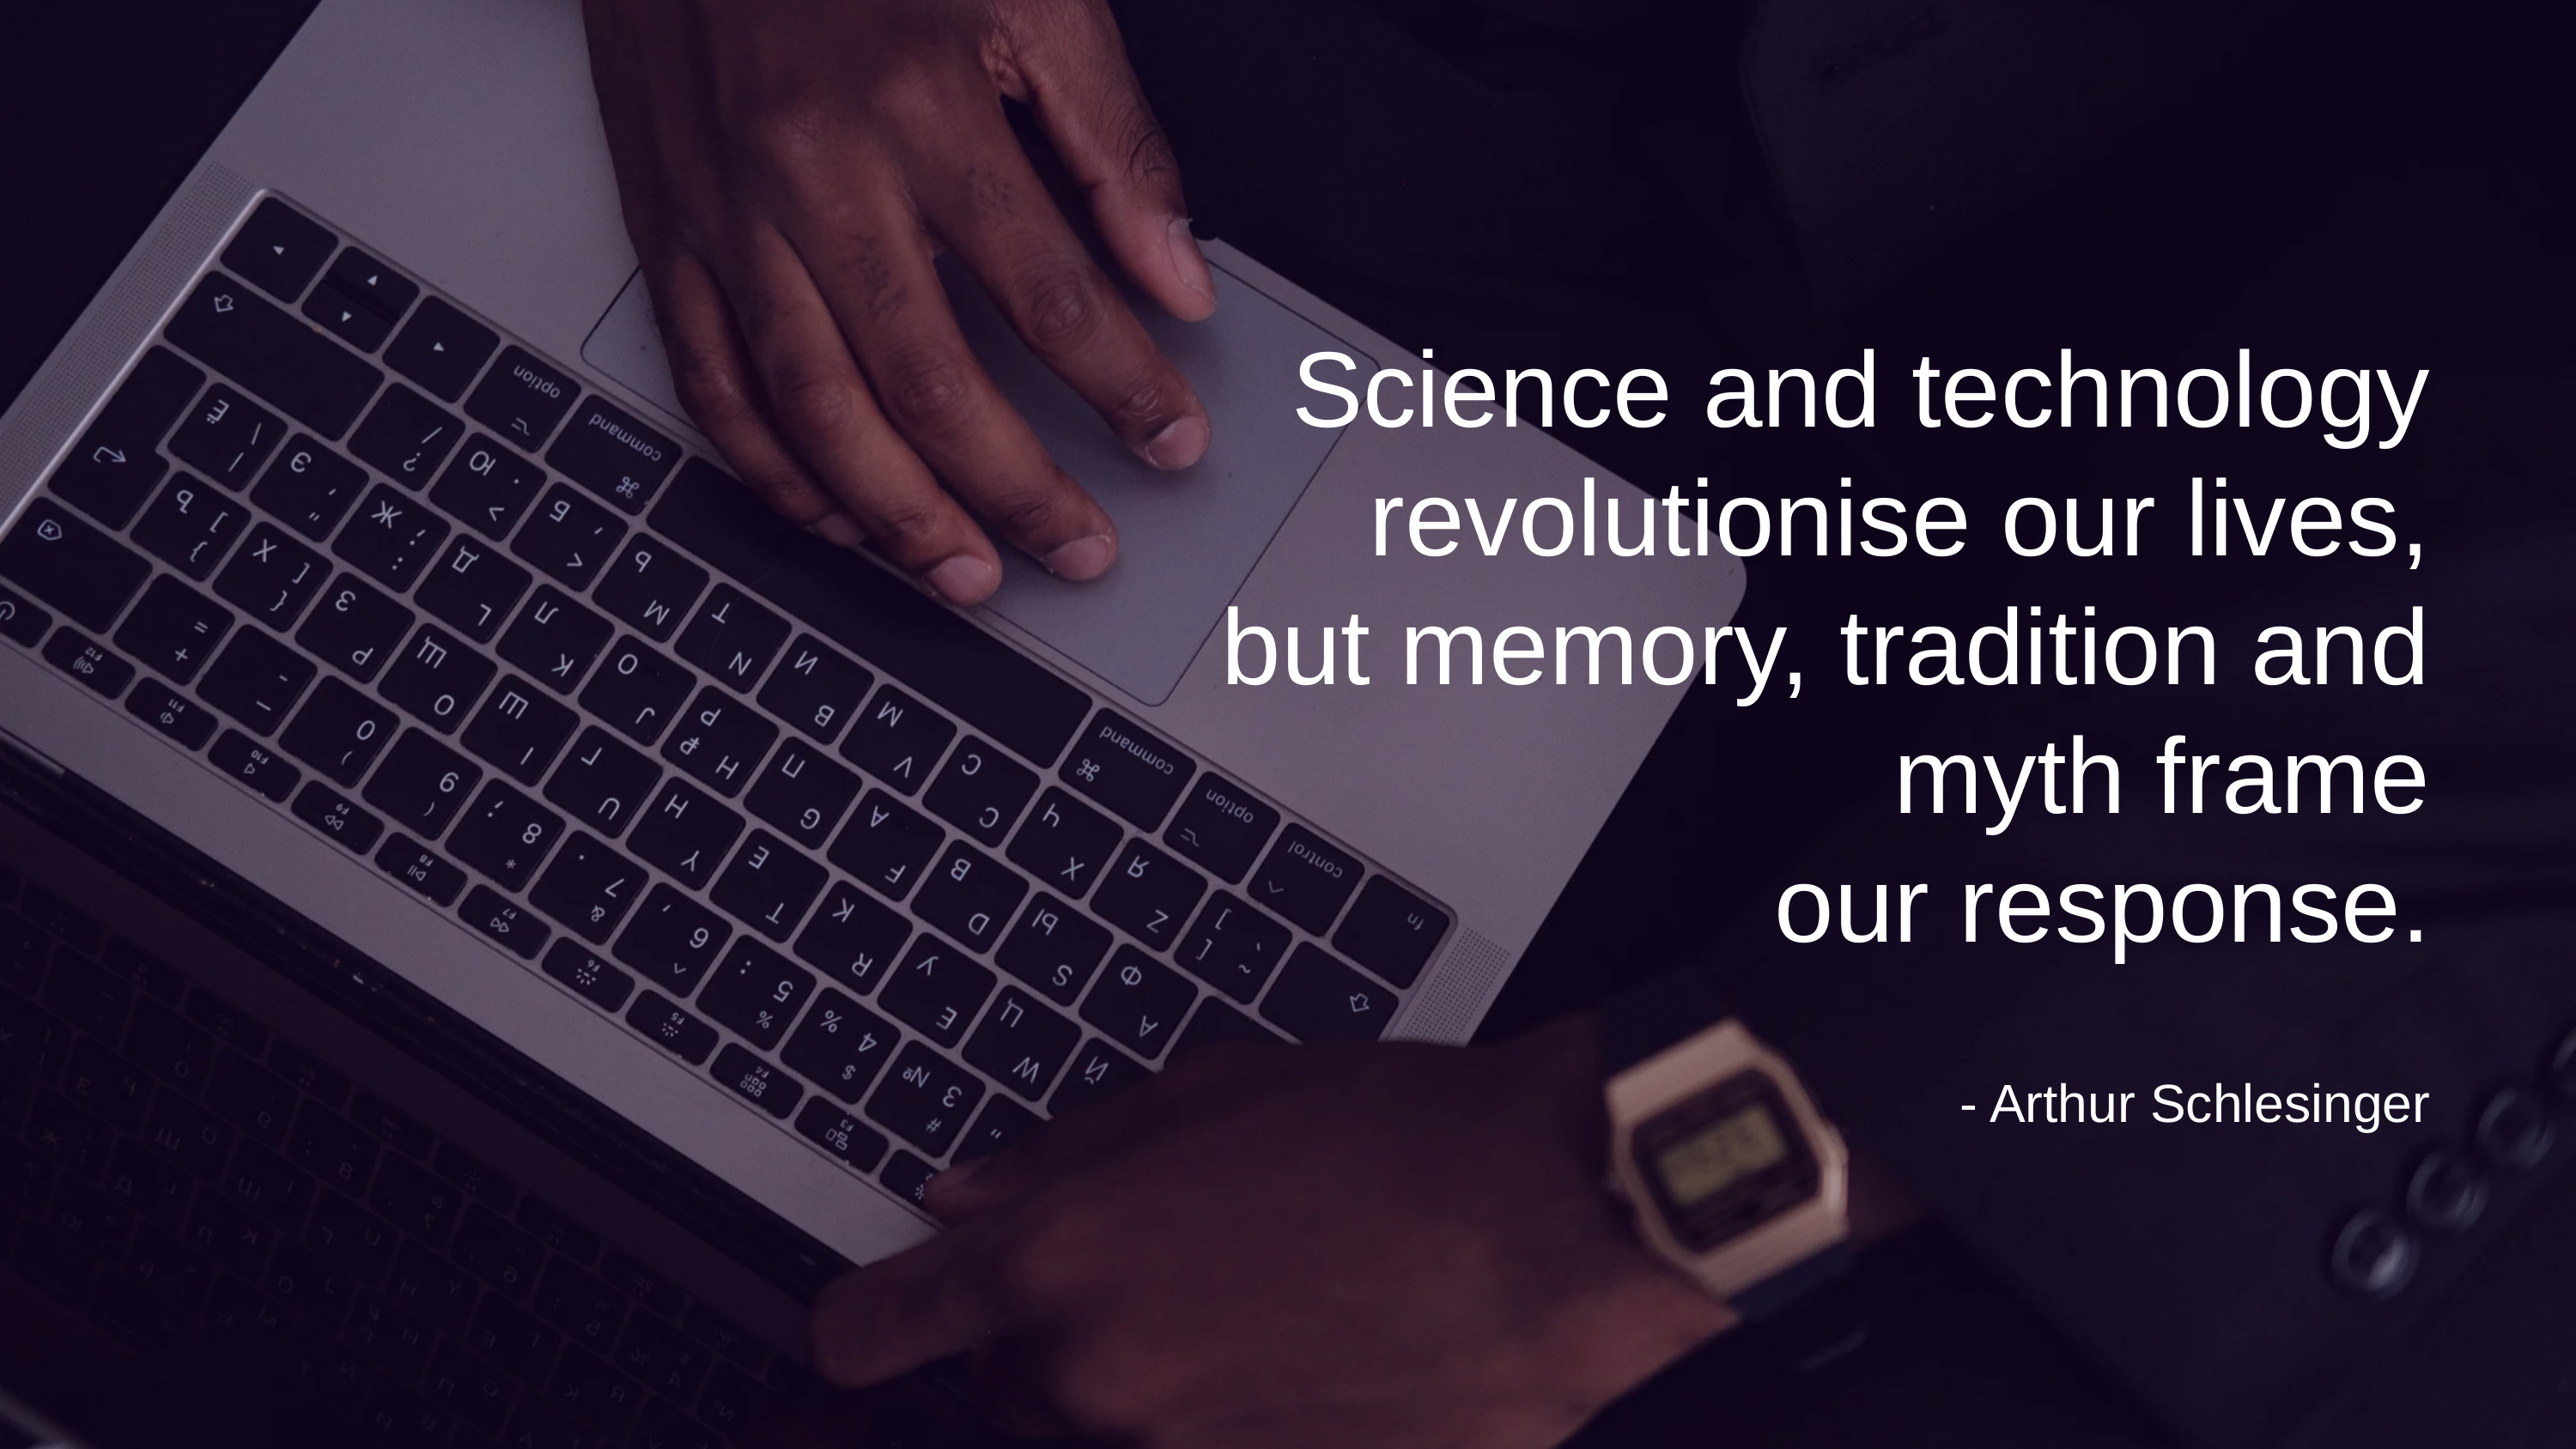

Science and technology revolutionise our lives, but memory, tradition and myth frame
our response.
- Arthur Schlesinger